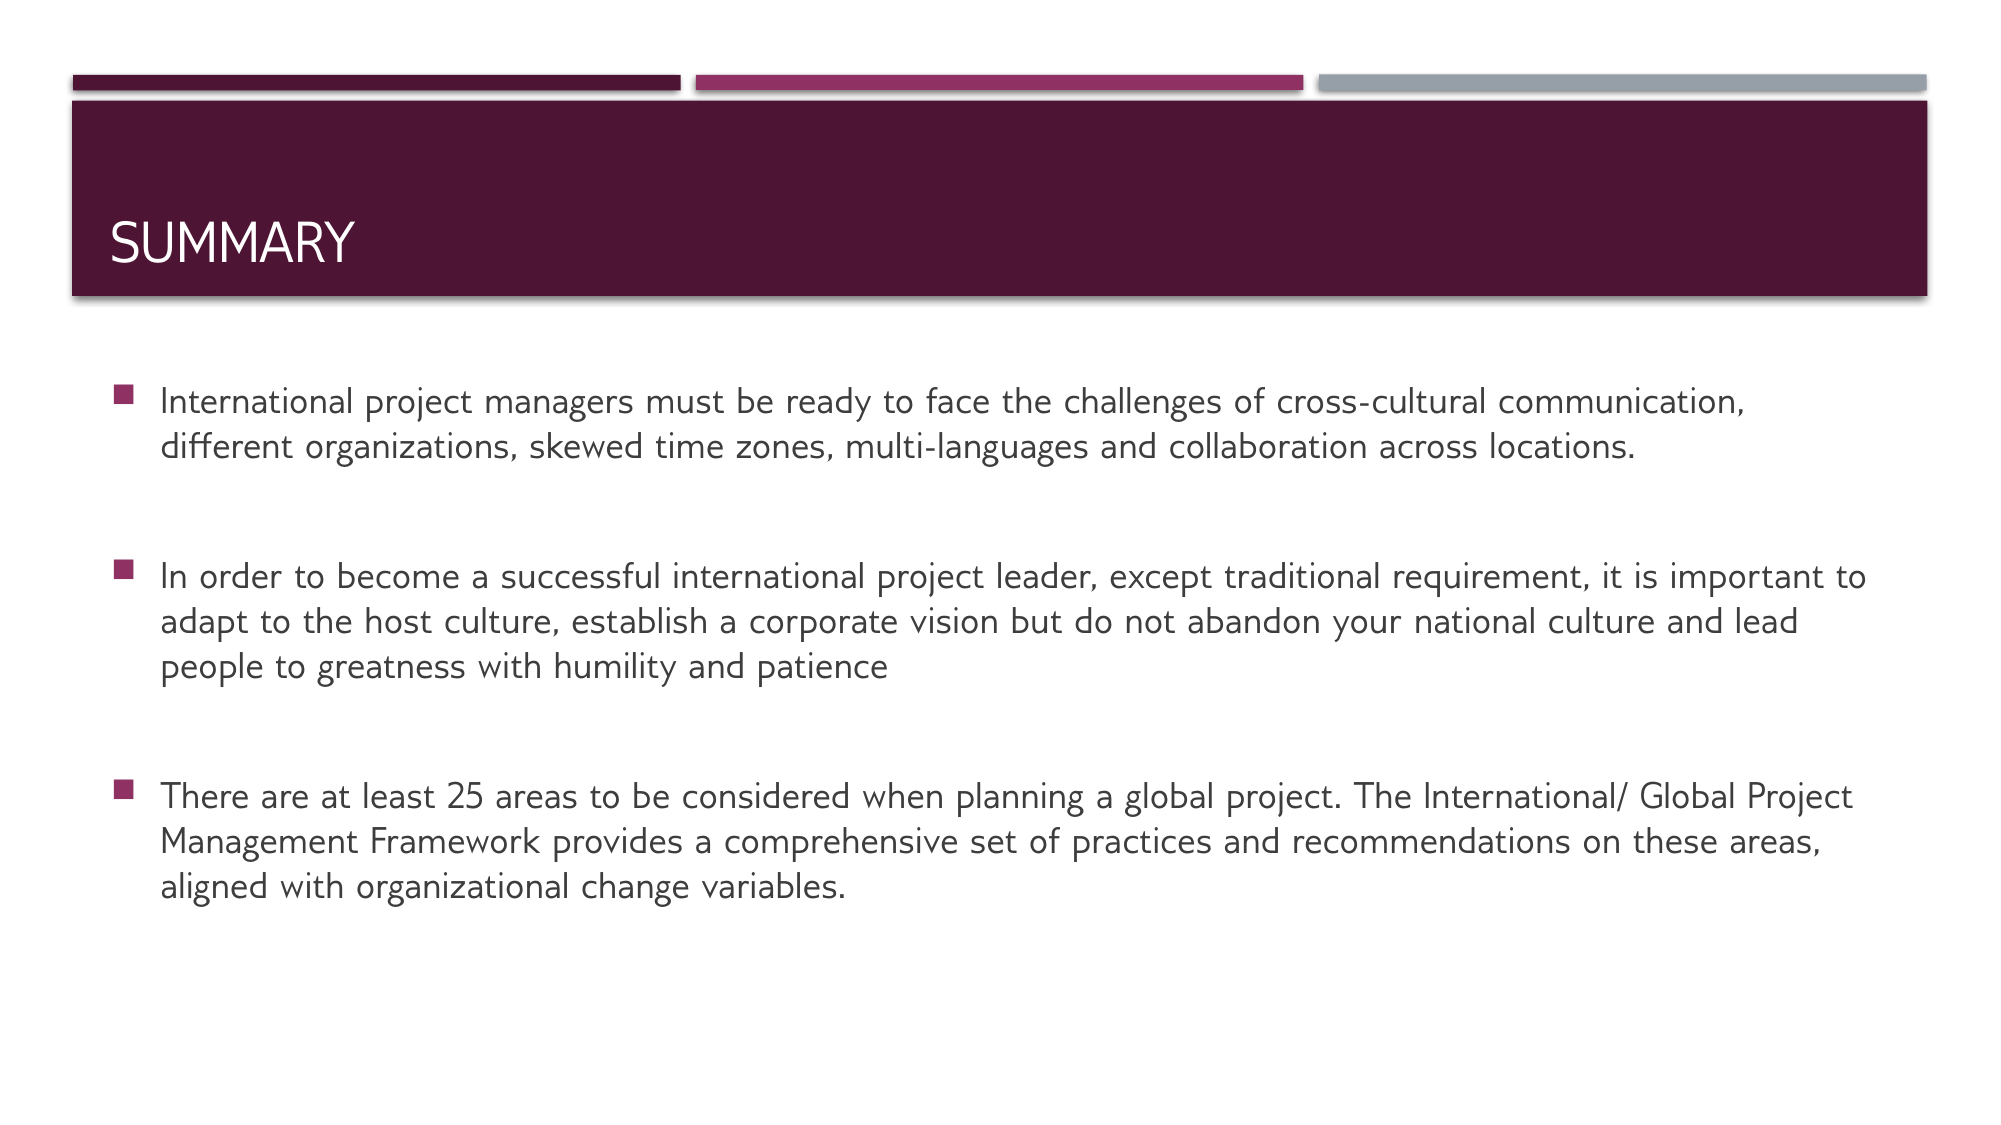

# Summary
International project managers must be ready to face the challenges of cross-cultural communication, different organizations, skewed time zones, multi-languages and collaboration across locations.

In order to become a successful international project leader, except traditional requirement, it is important to adapt to the host culture, establish a corporate vision but do not abandon your national culture and lead people to greatness with humility and patience

There are at least 25 areas to be considered when planning a global project. The International/ Global Project Management Framework provides a comprehensive set of practices and recommendations on these areas, aligned with organizational change variables.